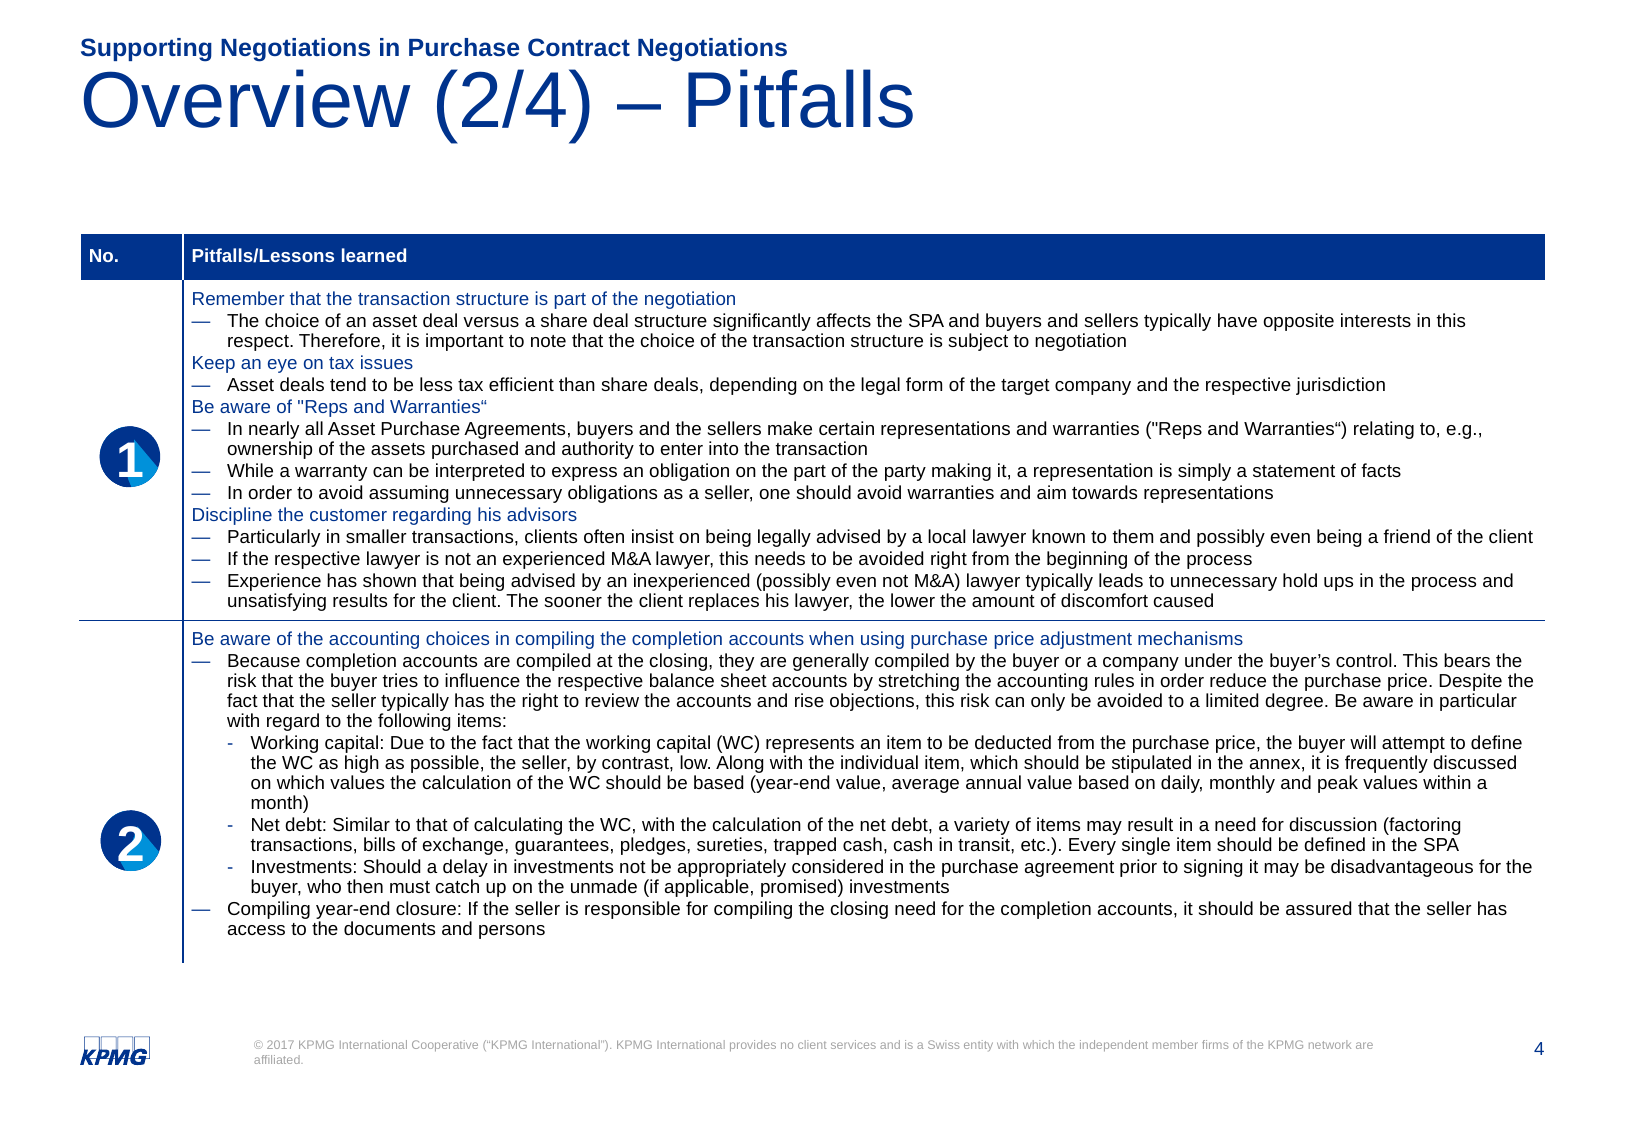

Supporting Negotiations in Purchase Contract Negotiations
# Overview (2/4) – Pitfalls
| No. | Pitfalls/Lessons learned |
| --- | --- |
|  | Remember that the transaction structure is part of the negotiation The choice of an asset deal versus a share deal structure significantly affects the SPA and buyers and sellers typically have opposite interests in this respect. Therefore, it is important to note that the choice of the transaction structure is subject to negotiation Keep an eye on tax issues Asset deals tend to be less tax efficient than share deals, depending on the legal form of the target company and the respective jurisdiction Be aware of "Reps and Warranties“ In nearly all Asset Purchase Agreements, buyers and the sellers make certain representations and warranties ("Reps and Warranties“) relating to, e.g., ownership of the assets purchased and authority to enter into the transaction While a warranty can be interpreted to express an obligation on the part of the party making it, a representation is simply a statement of facts In order to avoid assuming unnecessary obligations as a seller, one should avoid warranties and aim towards representations Discipline the customer regarding his advisors Particularly in smaller transactions, clients often insist on being legally advised by a local lawyer known to them and possibly even being a friend of the client If the respective lawyer is not an experienced M&A lawyer, this needs to be avoided right from the beginning of the process Experience has shown that being advised by an inexperienced (possibly even not M&A) lawyer typically leads to unnecessary hold ups in the process and unsatisfying results for the client. The sooner the client replaces his lawyer, the lower the amount of discomfort caused |
|  | Be aware of the accounting choices in compiling the completion accounts when using purchase price adjustment mechanisms Because completion accounts are compiled at the closing, they are generally compiled by the buyer or a company under the buyer’s control. This bears the risk that the buyer tries to influence the respective balance sheet accounts by stretching the accounting rules in order reduce the purchase price. Despite the fact that the seller typically has the right to review the accounts and rise objections, this risk can only be avoided to a limited degree. Be aware in particular with regard to the following items: Working capital: Due to the fact that the working capital (WC) represents an item to be deducted from the purchase price, the buyer will attempt to define the WC as high as possible, the seller, by contrast, low. Along with the individual item, which should be stipulated in the annex, it is frequently discussed on which values the calculation of the WC should be based (year-end value, average annual value based on daily, monthly and peak values within a month) Net debt: Similar to that of calculating the WC, with the calculation of the net debt, a variety of items may result in a need for discussion (factoring transactions, bills of exchange, guarantees, pledges, sureties, trapped cash, cash in transit, etc.). Every single item should be defined in the SPA Investments: Should a delay in investments not be appropriately considered in the purchase agreement prior to signing it may be disadvantageous for the buyer, who then must catch up on the unmade (if applicable, promised) investments Compiling year-end closure: If the seller is responsible for compiling the closing need for the completion accounts, it should be assured that the seller has access to the documents and persons |
1

2